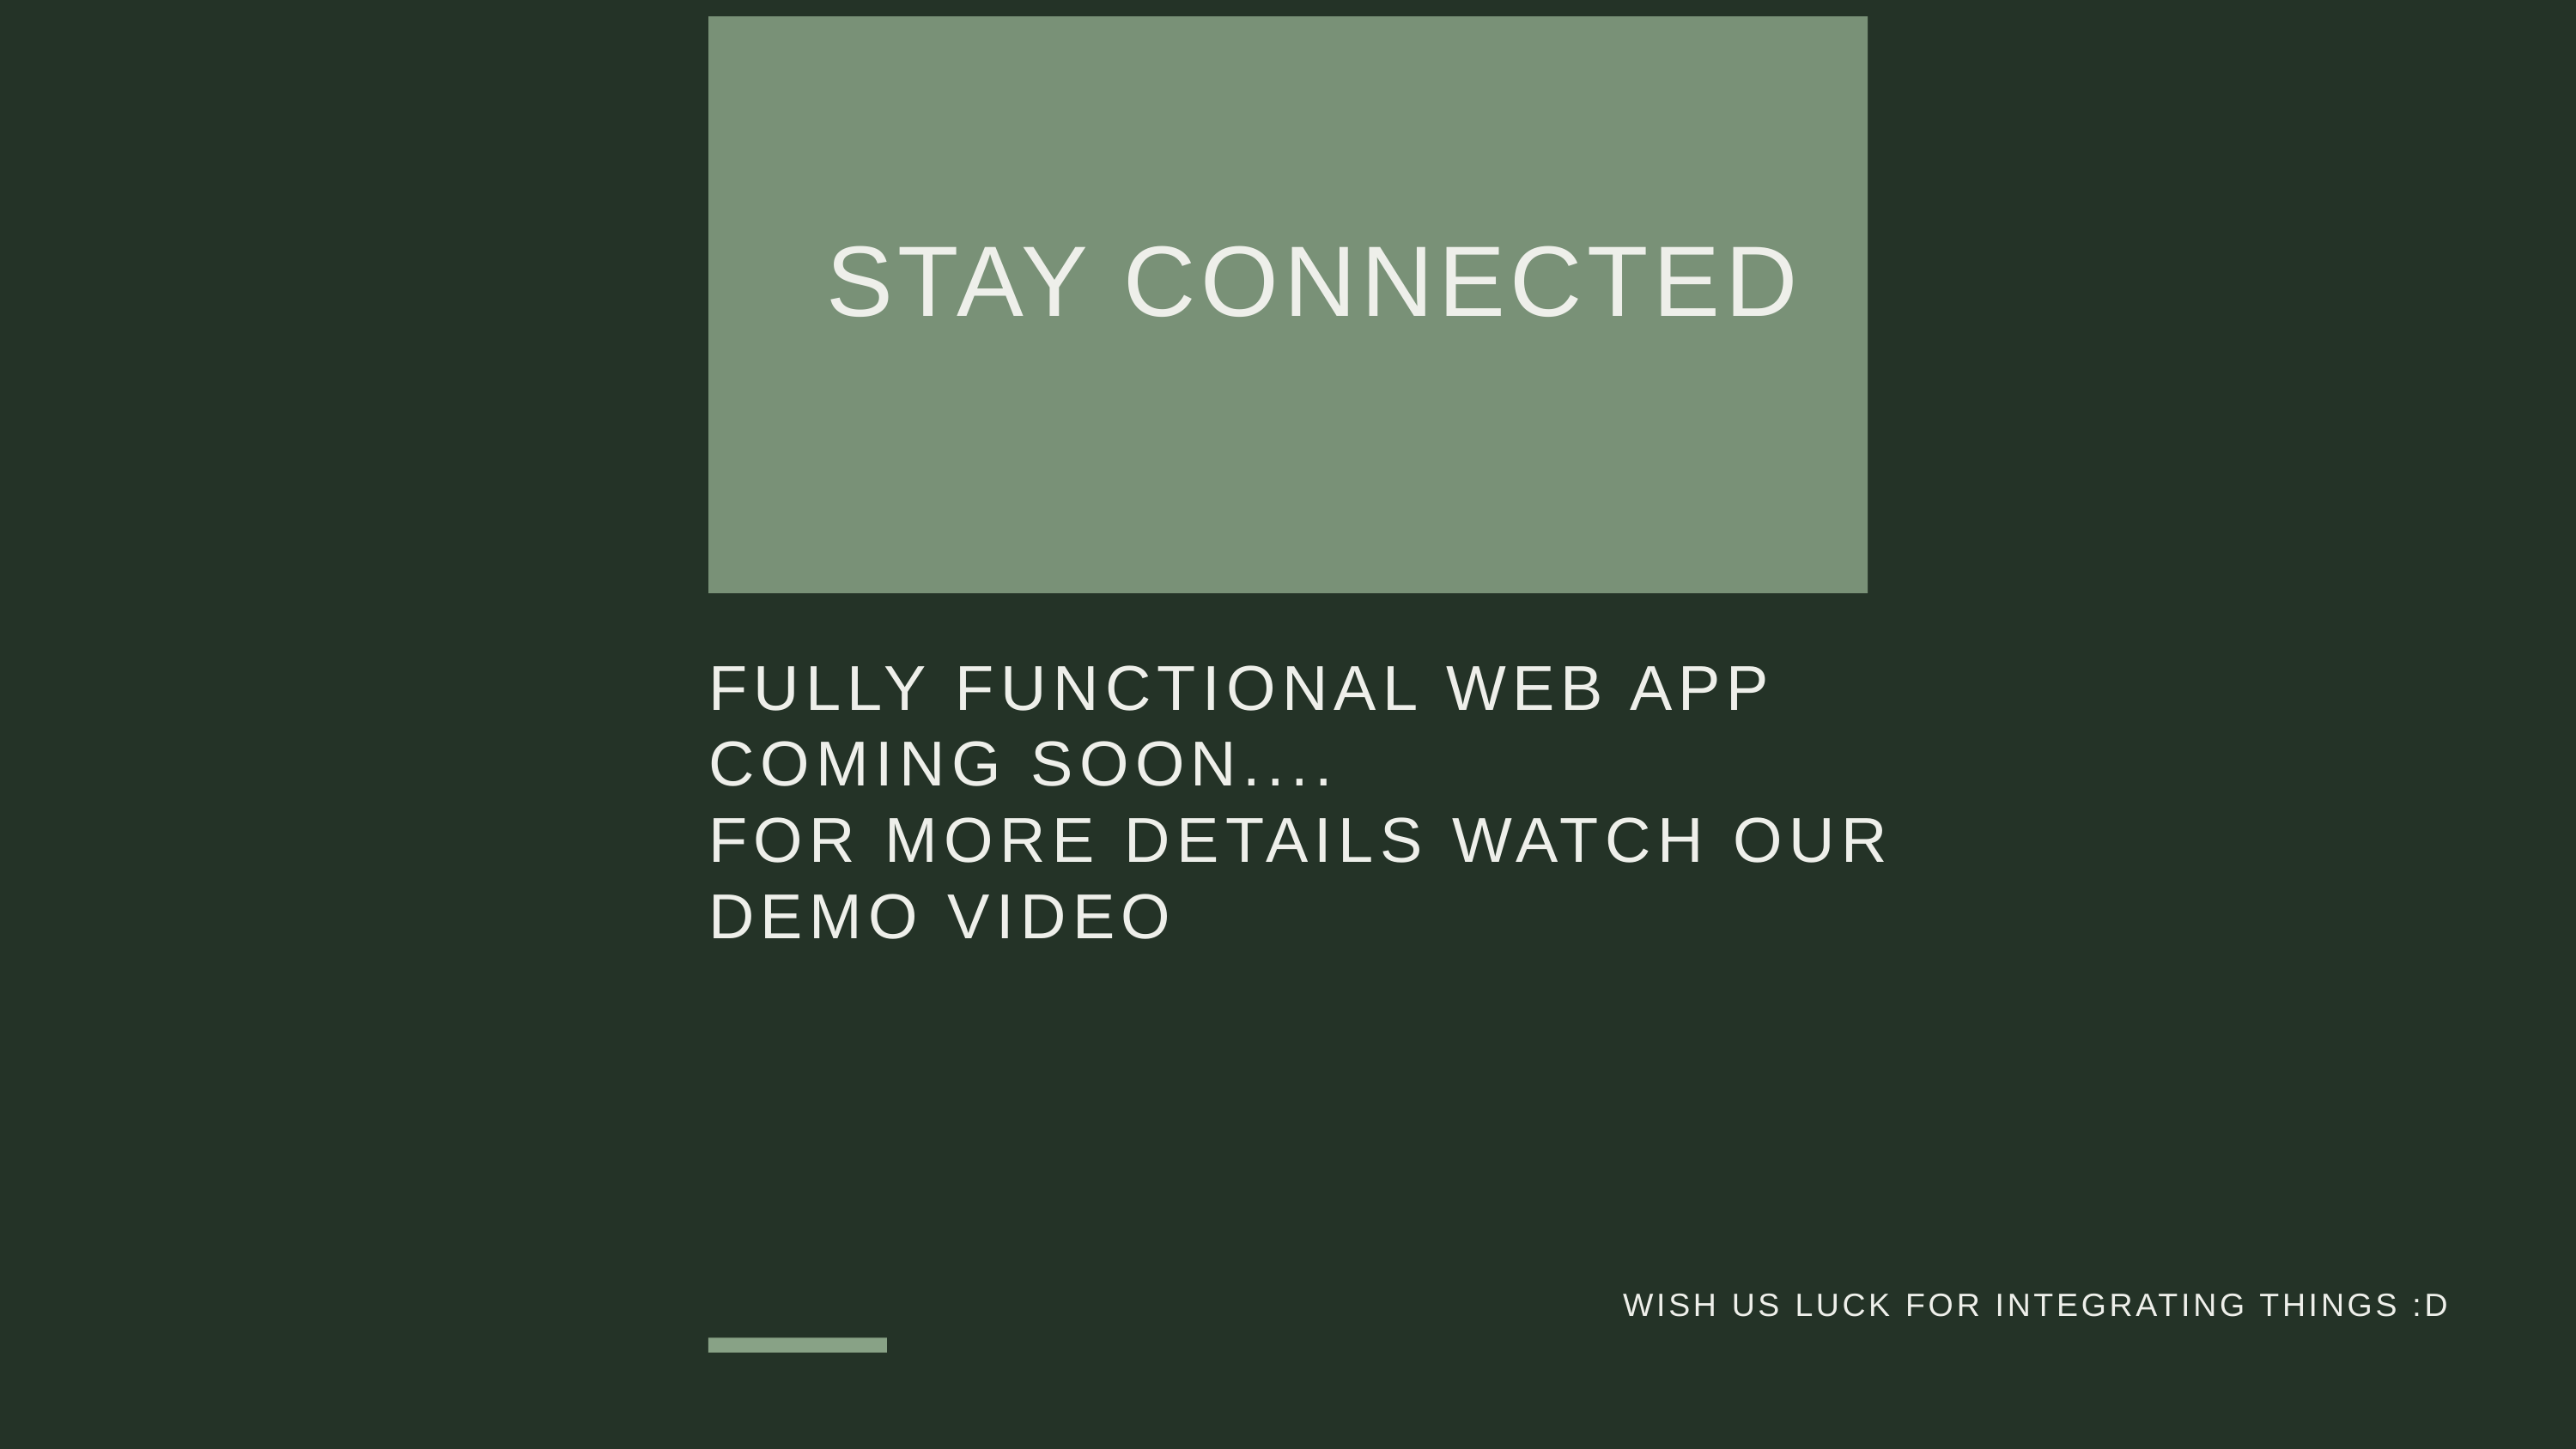

STAY CONNECTED
FULLY FUNCTIONAL WEB APP COMING SOON....
FOR MORE DETAILS WATCH OUR DEMO VIDEO

WISH US LUCK FOR INTEGRATING THINGS :D